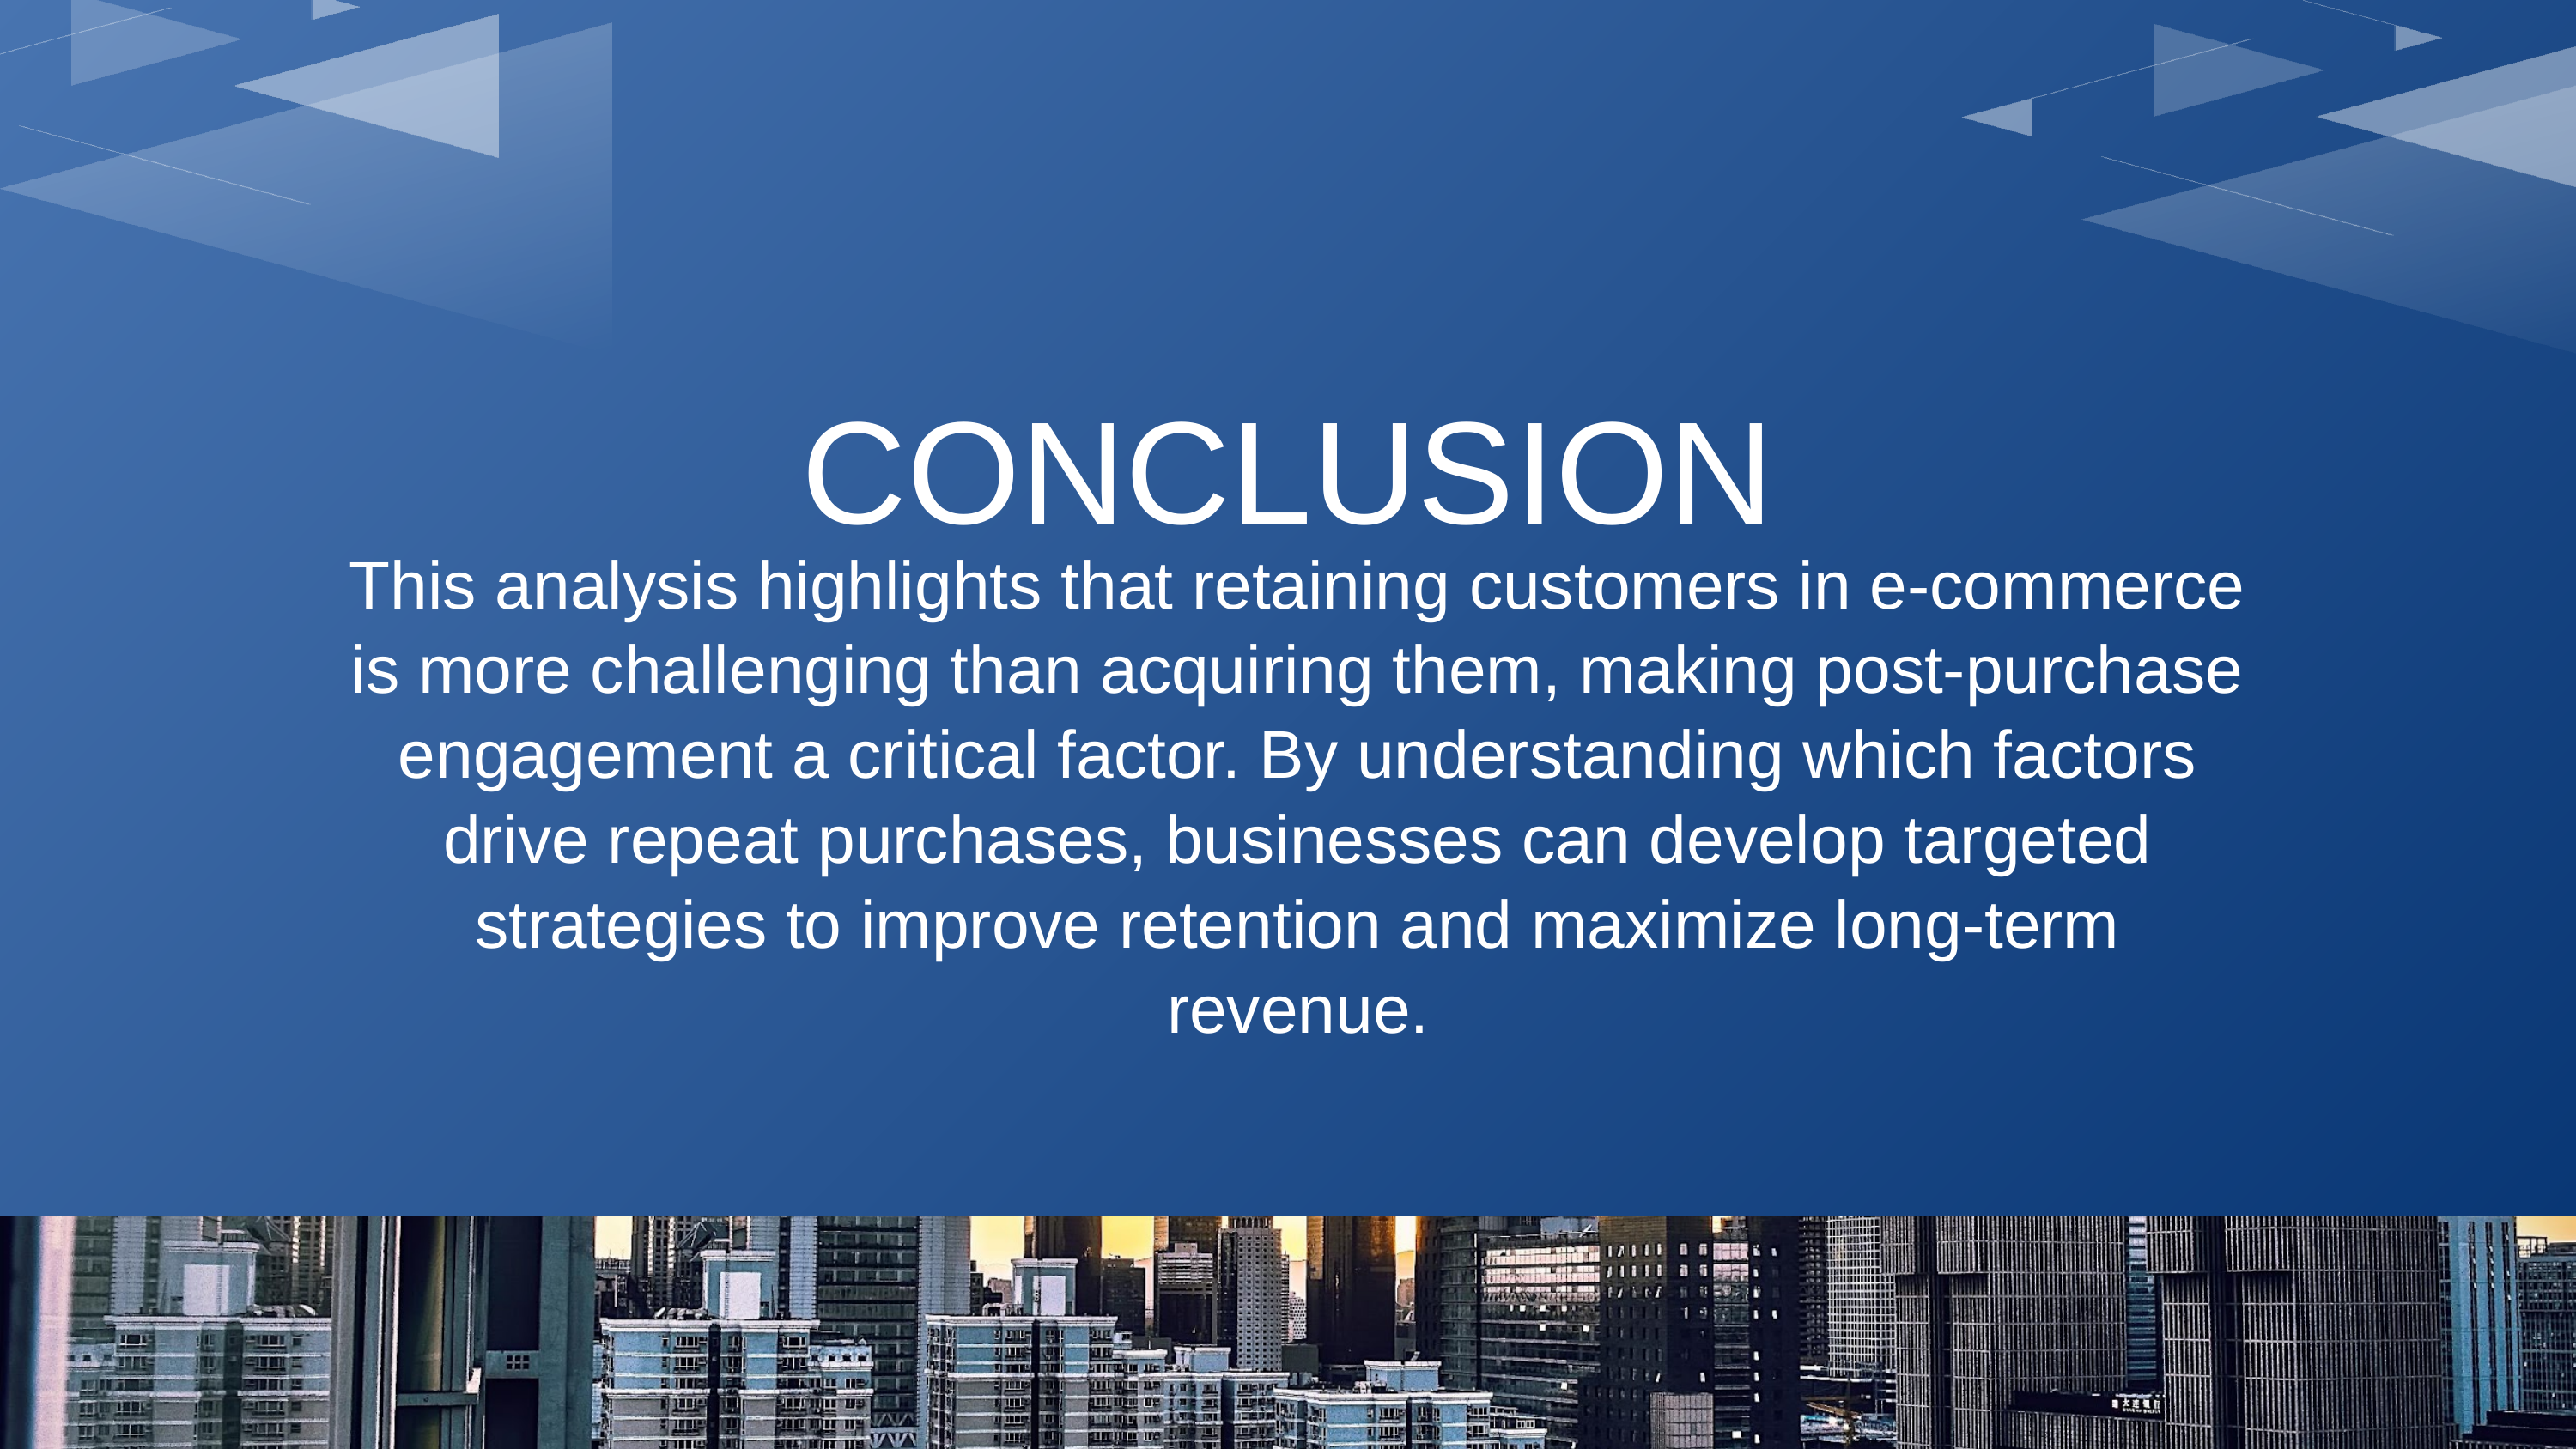

CONCLUSION
This analysis highlights that retaining customers in e-commerce is more challenging than acquiring them, making post-purchase engagement a critical factor. By understanding which factors drive repeat purchases, businesses can develop targeted strategies to improve retention and maximize long-term revenue.